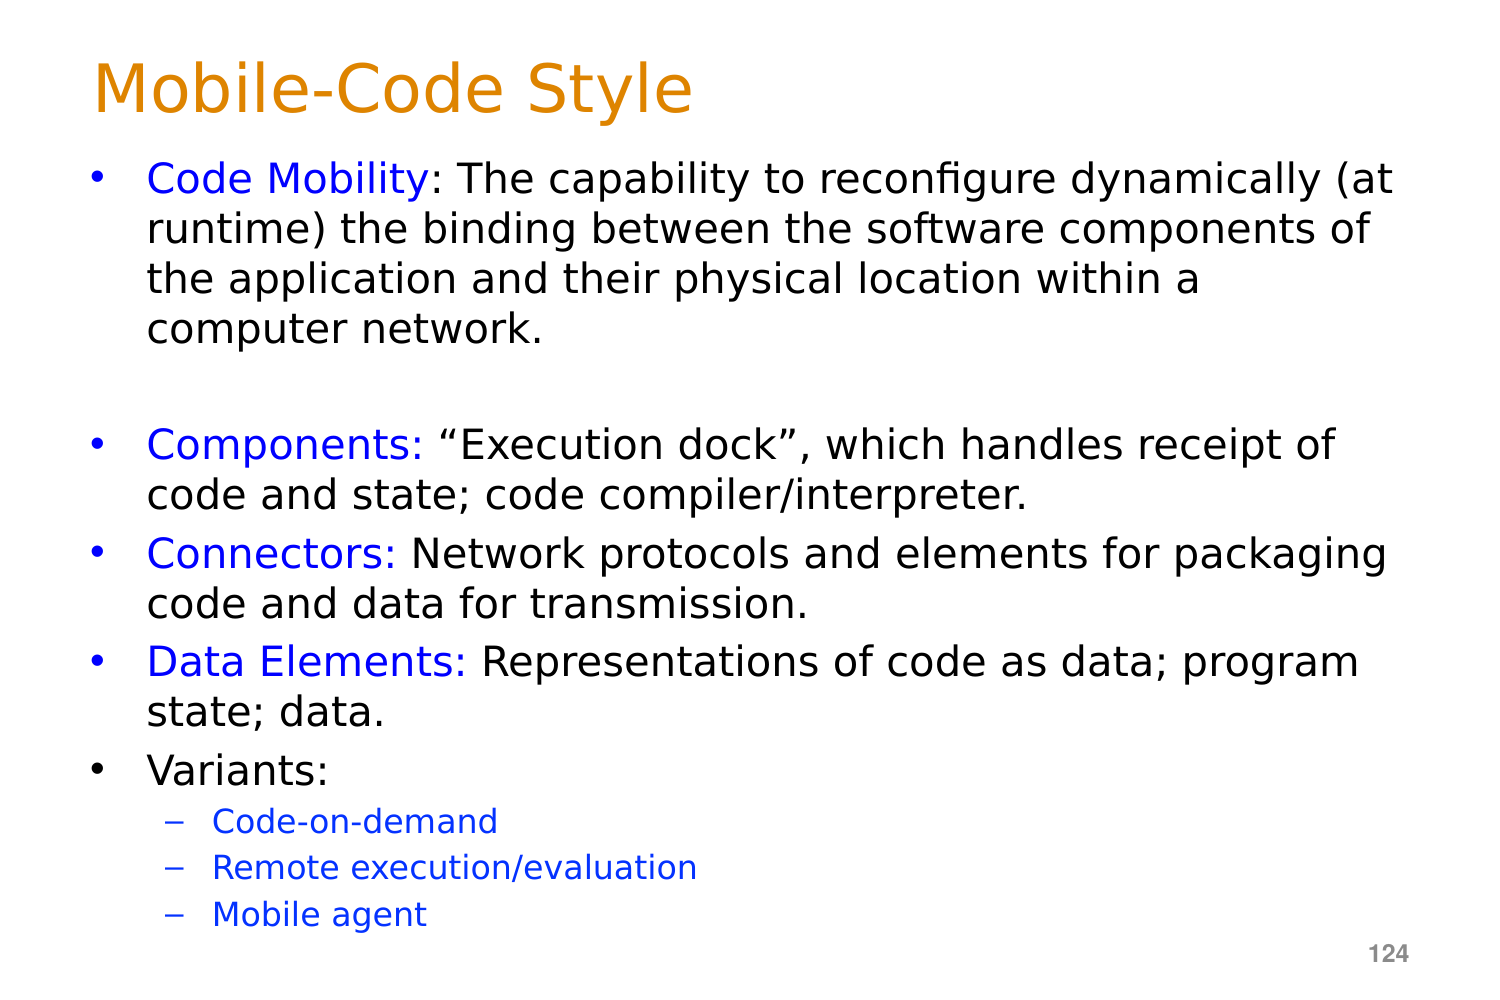

# Mobile-Code Style
Code Mobility: The capability to reconfigure dynamically (at runtime) the binding between the software components of the application and their physical location within a computer network.

Components: “Execution dock”, which handles receipt of code and state; code compiler/interpreter.
Connectors: Network protocols and elements for packaging code and data for transmission.
Data Elements: Representations of code as data; program state; data.
Variants:
Code-on-demand
Remote execution/evaluation
Mobile agent
124